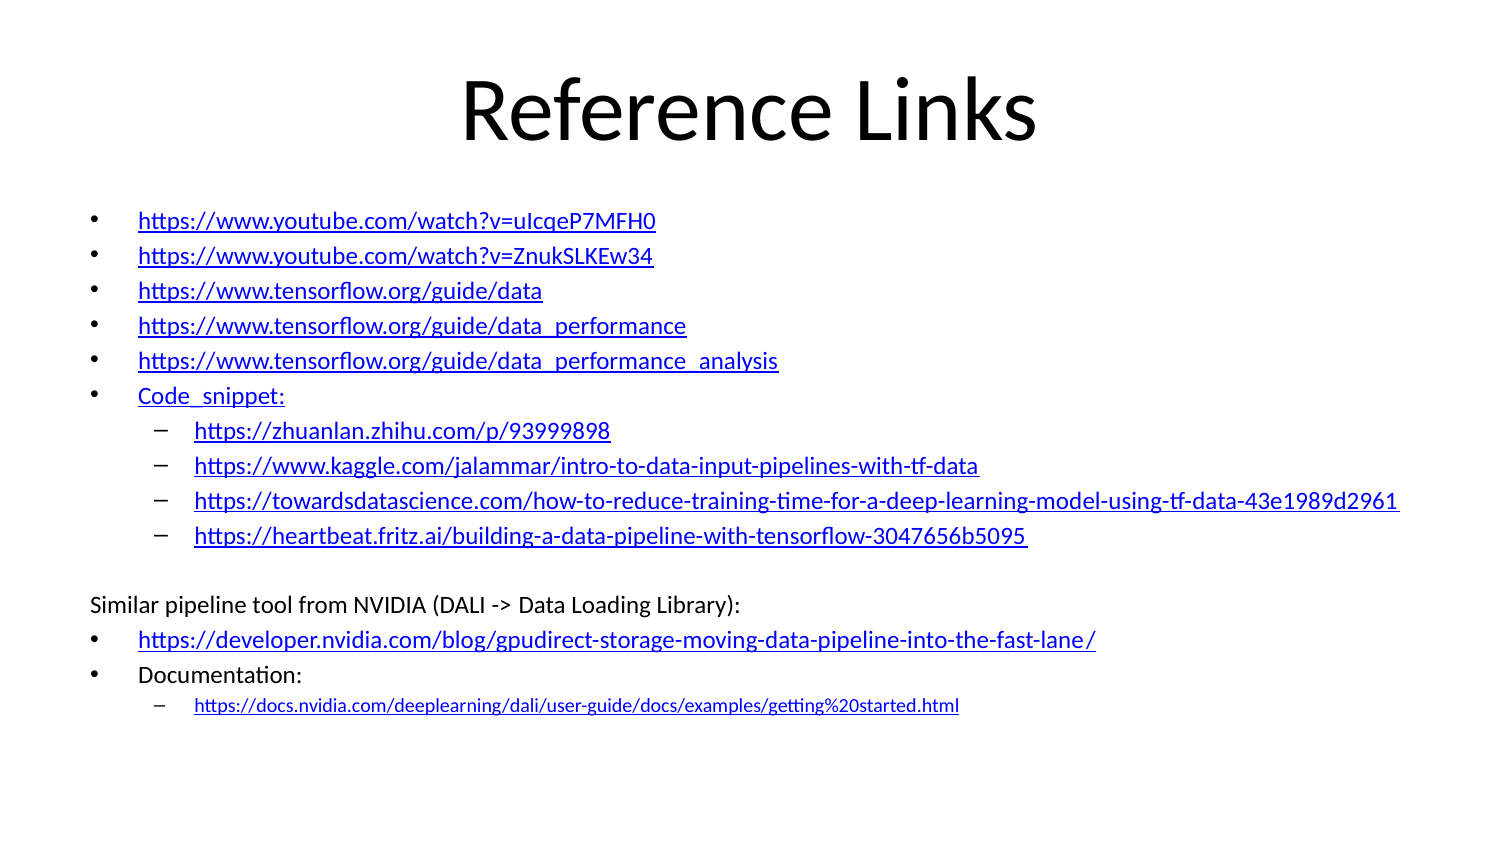

# Reference Links
https://www.youtube.com/watch?v=uIcqeP7MFH0
https://www.youtube.com/watch?v=ZnukSLKEw34
https://www.tensorflow.org/guide/data
https://www.tensorflow.org/guide/data_performance
https://www.tensorflow.org/guide/data_performance_analysis
Code_snippet:
https://zhuanlan.zhihu.com/p/93999898
https://www.kaggle.com/jalammar/intro-to-data-input-pipelines-with-tf-data
https://towardsdatascience.com/how-to-reduce-training-time-for-a-deep-learning-model-using-tf-data-43e1989d2961
https://heartbeat.fritz.ai/building-a-data-pipeline-with-tensorflow-3047656b5095

Similar pipeline tool from NVIDIA (DALI -> Data Loading Library):
https://developer.nvidia.com/blog/gpudirect-storage-moving-data-pipeline-into-the-fast-lane/
Documentation:
https://docs.nvidia.com/deeplearning/dali/user-guide/docs/examples/getting%20started.html